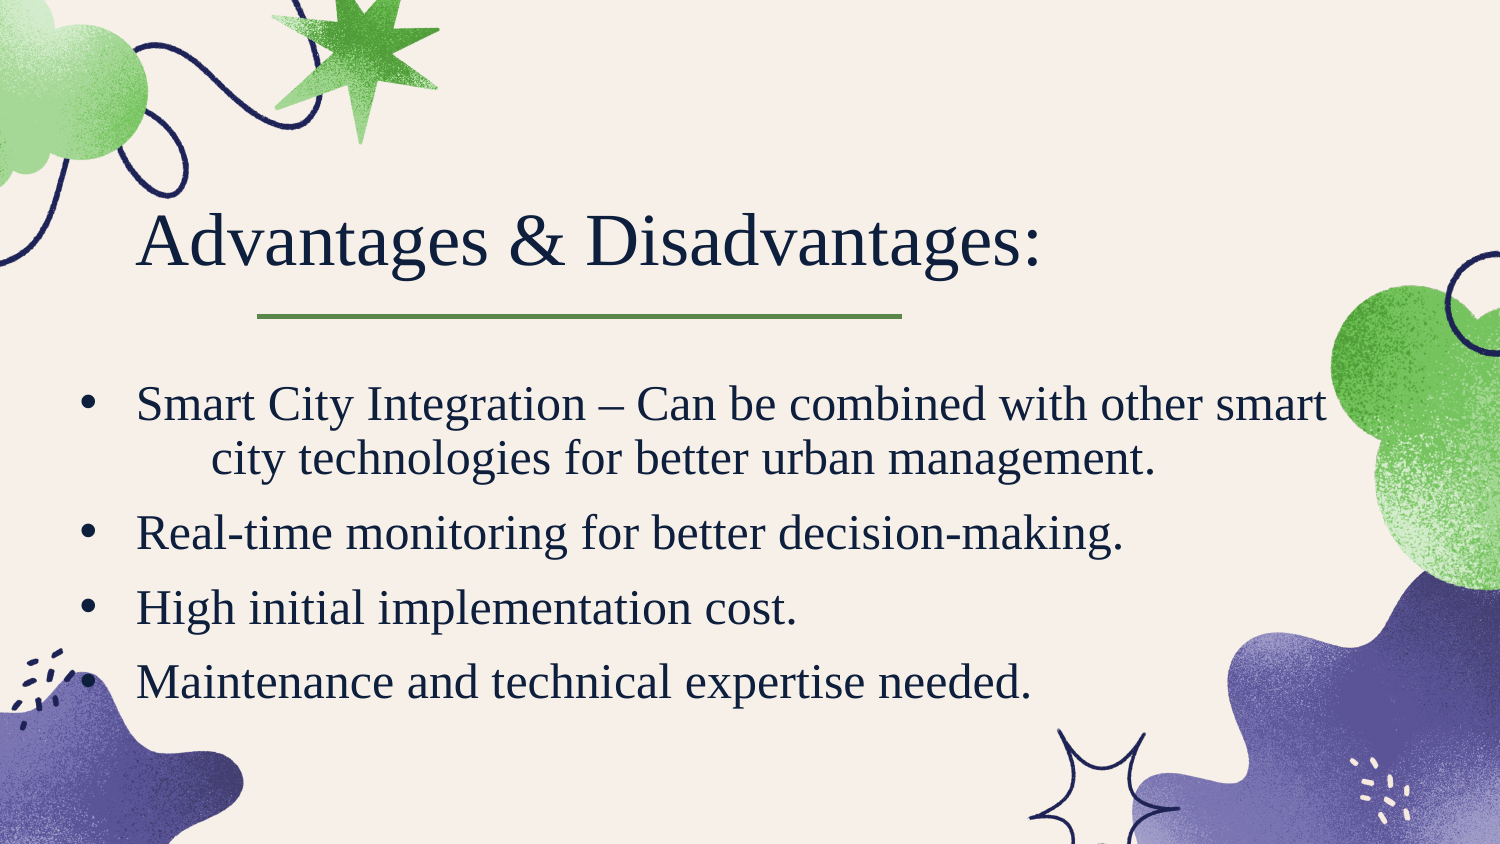

# Advantages & Disadvantages:

Smart City Integration – Can be combined with other smart         city technologies for better urban management.
Real-time monitoring for better decision-making.
High initial implementation cost.
Maintenance and technical expertise needed.